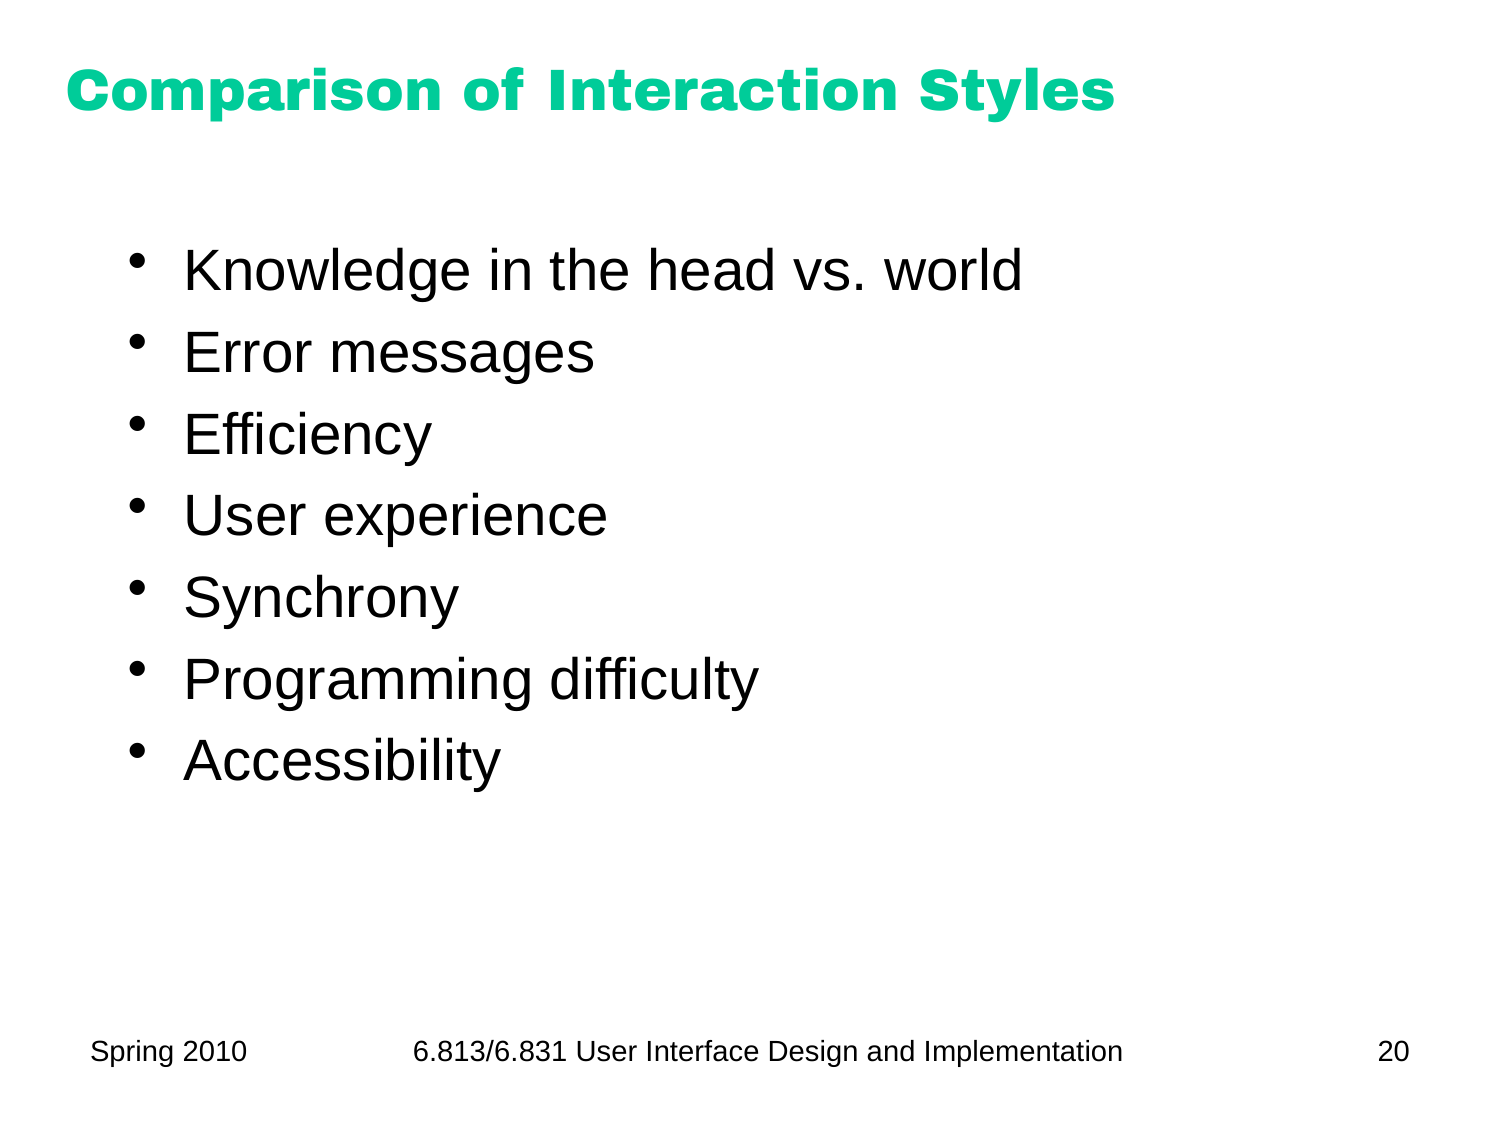

# Comparison of Interaction Styles
Knowledge in the head vs. world
Error messages
Efficiency
User experience
Synchrony
Programming difficulty
Accessibility
Spring 2010
6.813/6.831 User Interface Design and Implementation
20